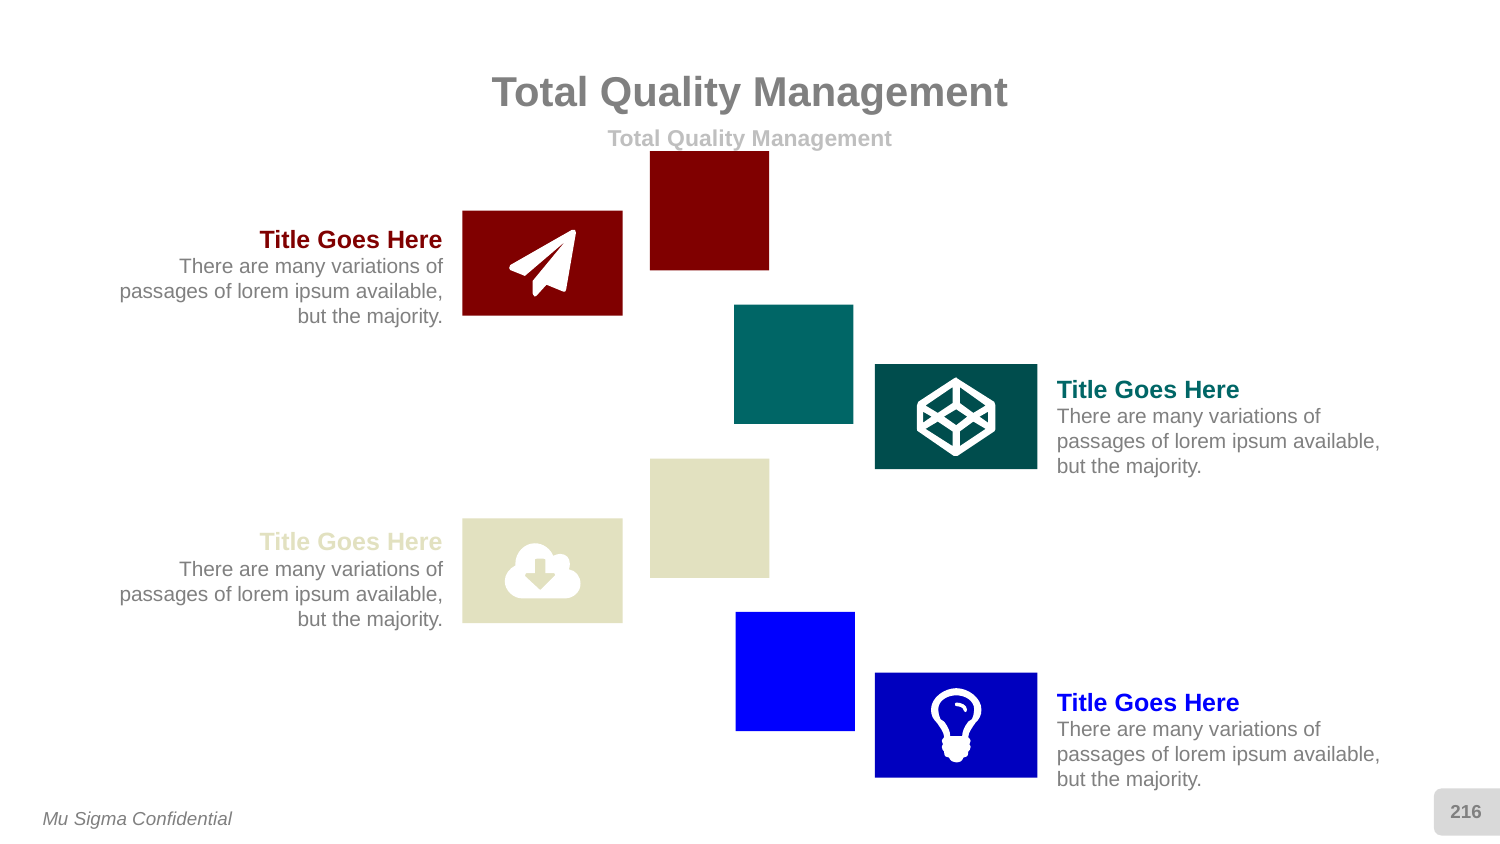

# Total Quality Management
Total Quality Management

Title Goes Here
There are many variations of passages of lorem ipsum available, but the majority.

Title Goes Here
There are many variations of passages of lorem ipsum available, but the majority.

Title Goes Here
There are many variations of passages of lorem ipsum available, but the majority.

Title Goes Here
There are many variations of passages of lorem ipsum available, but the majority.

216